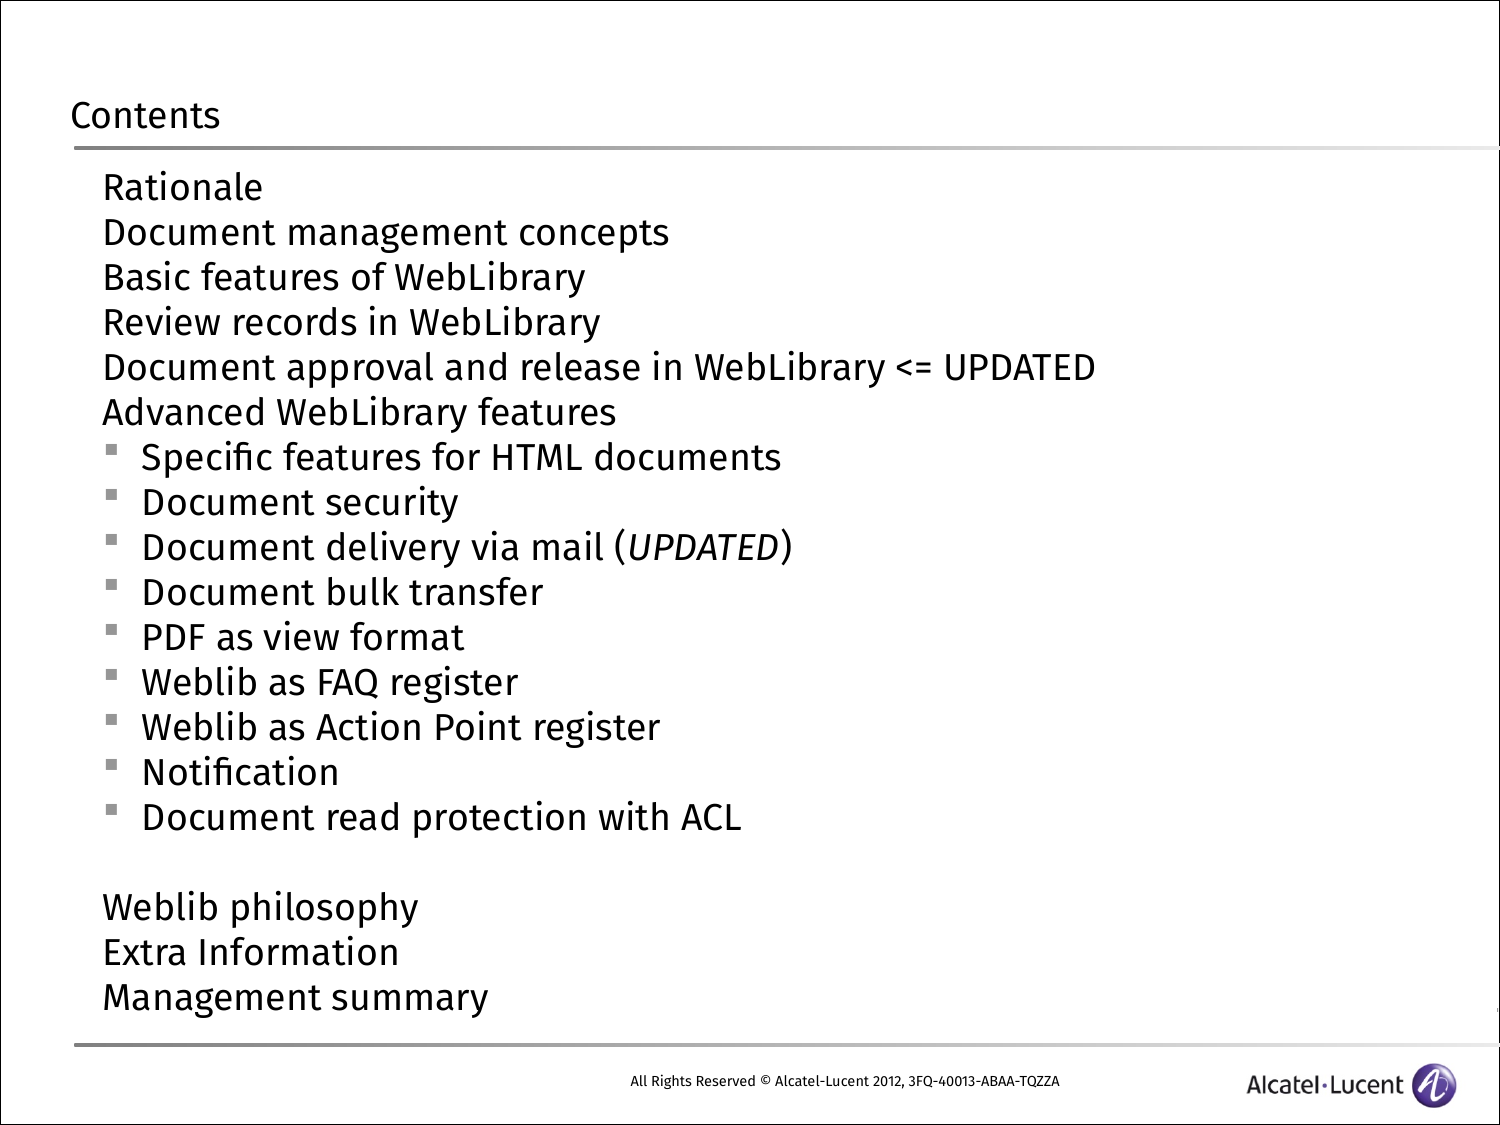

# Contents
Rationale
Document management concepts
Basic features of WebLibrary
Review records in WebLibrary
Document approval and release in WebLibrary <= UPDATED
Advanced WebLibrary features
Specific features for HTML documents
Document security
Document delivery via mail (UPDATED)
Document bulk transfer
PDF as view format
Weblib as FAQ register
Weblib as Action Point register
Notification
Document read protection with ACL

Weblib philosophy
Extra Information
Management summary